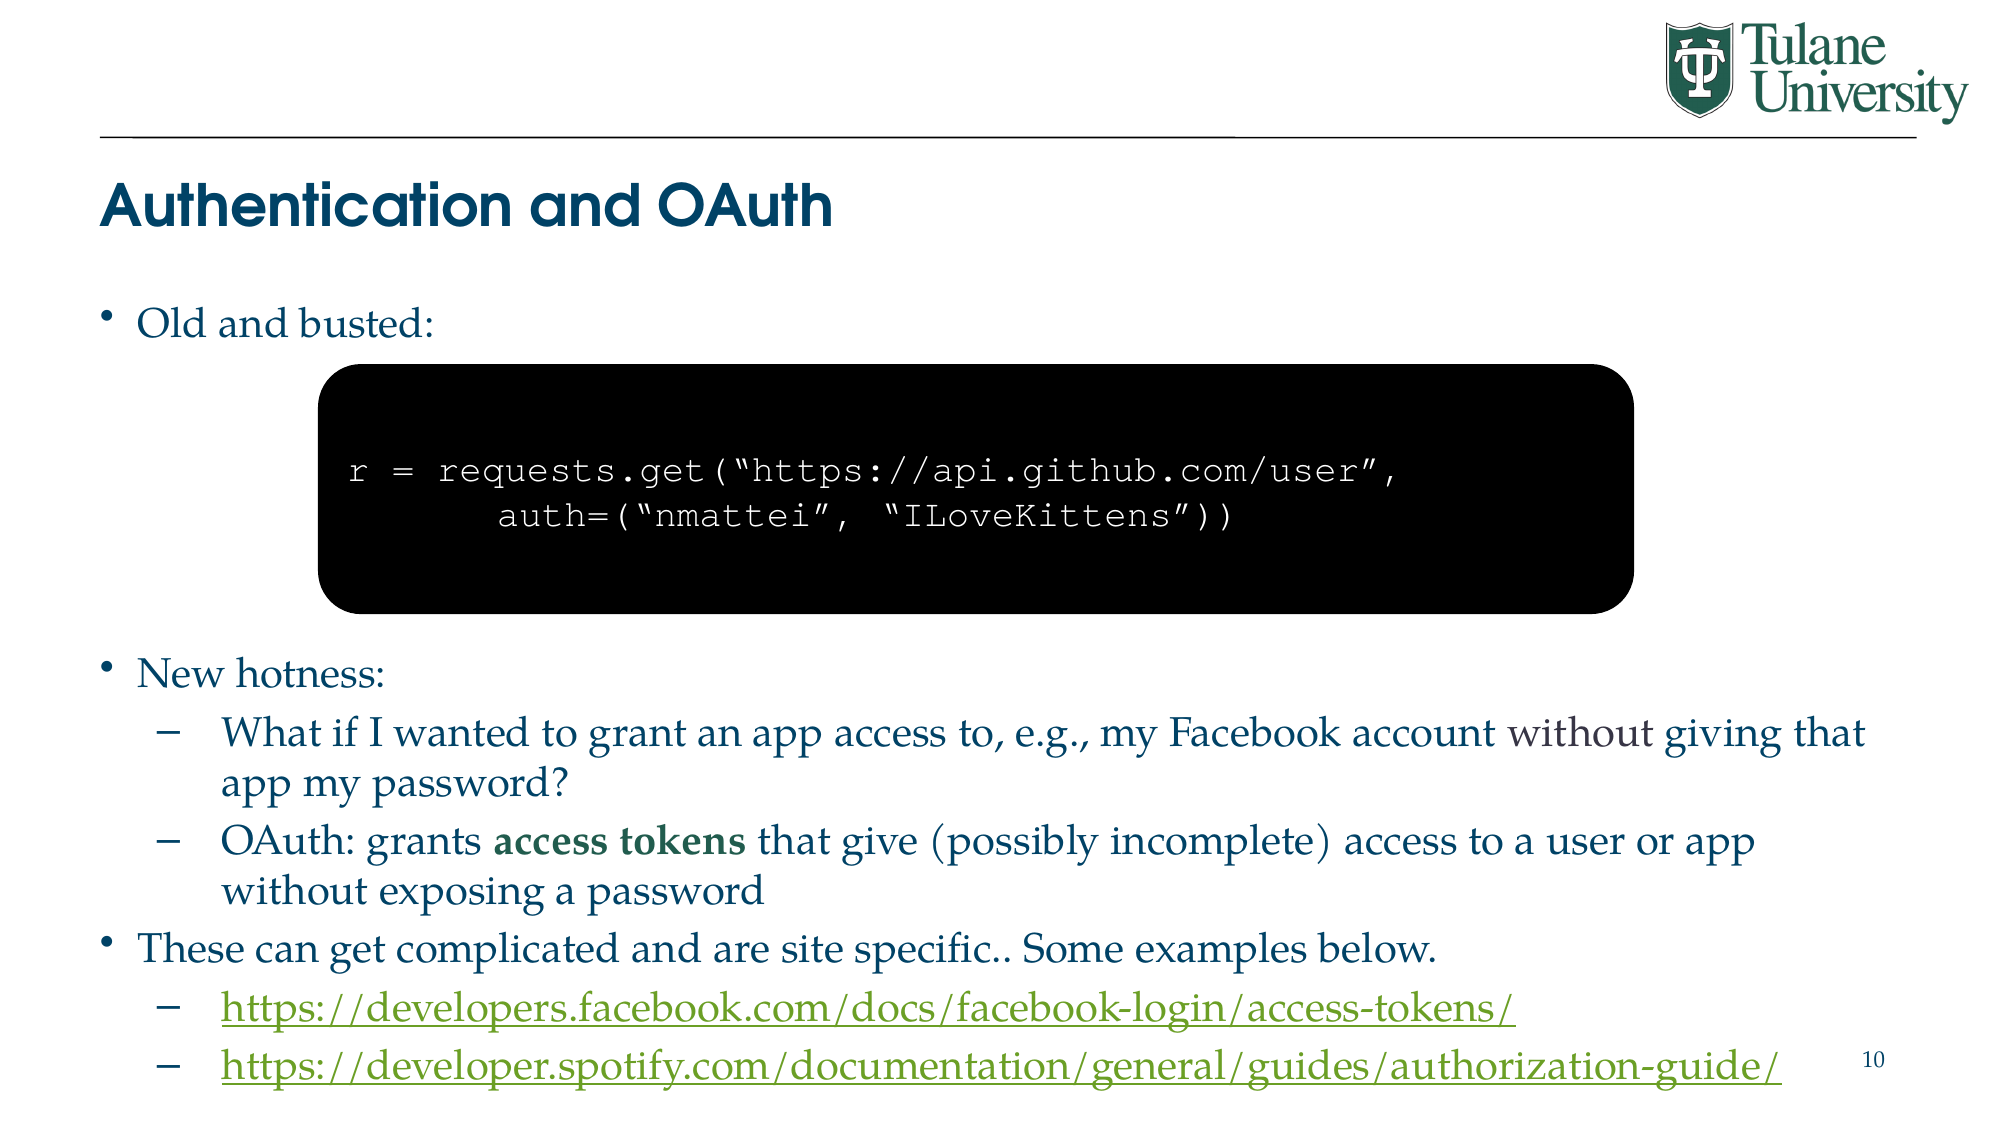

# Authentication and OAuth
Old and busted:

New hotness:
What if I wanted to grant an app access to, e.g., my Facebook account without giving that app my password?
OAuth: grants access tokens that give (possibly incomplete) access to a user or app without exposing a password
These can get complicated and are site specific.. Some examples below.
https://developers.facebook.com/docs/facebook-login/access-tokens/
https://developer.spotify.com/documentation/general/guides/authorization-guide/
r = requests.get(“https://api.github.com/user”,
	auth=(“nmattei”, “ILoveKittens”))
10